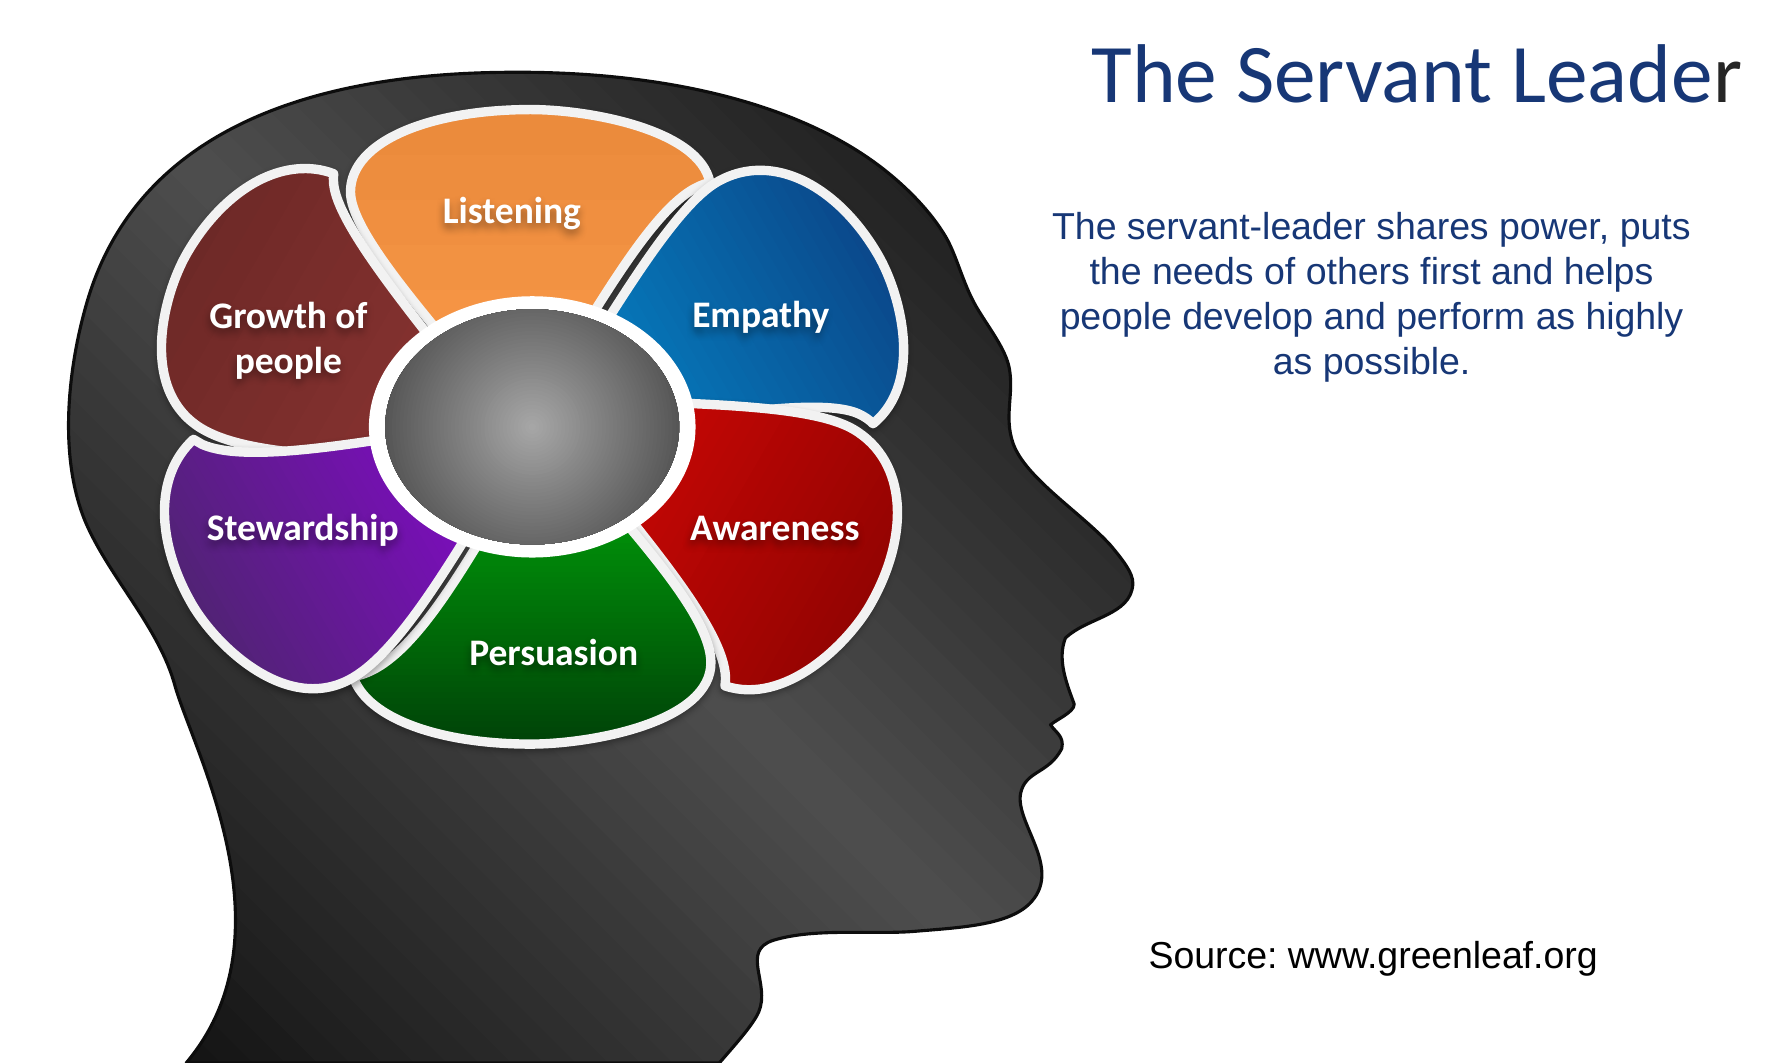

# The Servant Leader

Listening
The servant-leader shares power, puts the needs of others first and helps people develop and perform as highly as possible.
Empathy
Growth of
people
Stewardship
Awareness
Persuasion
Source: www.greenleaf.org